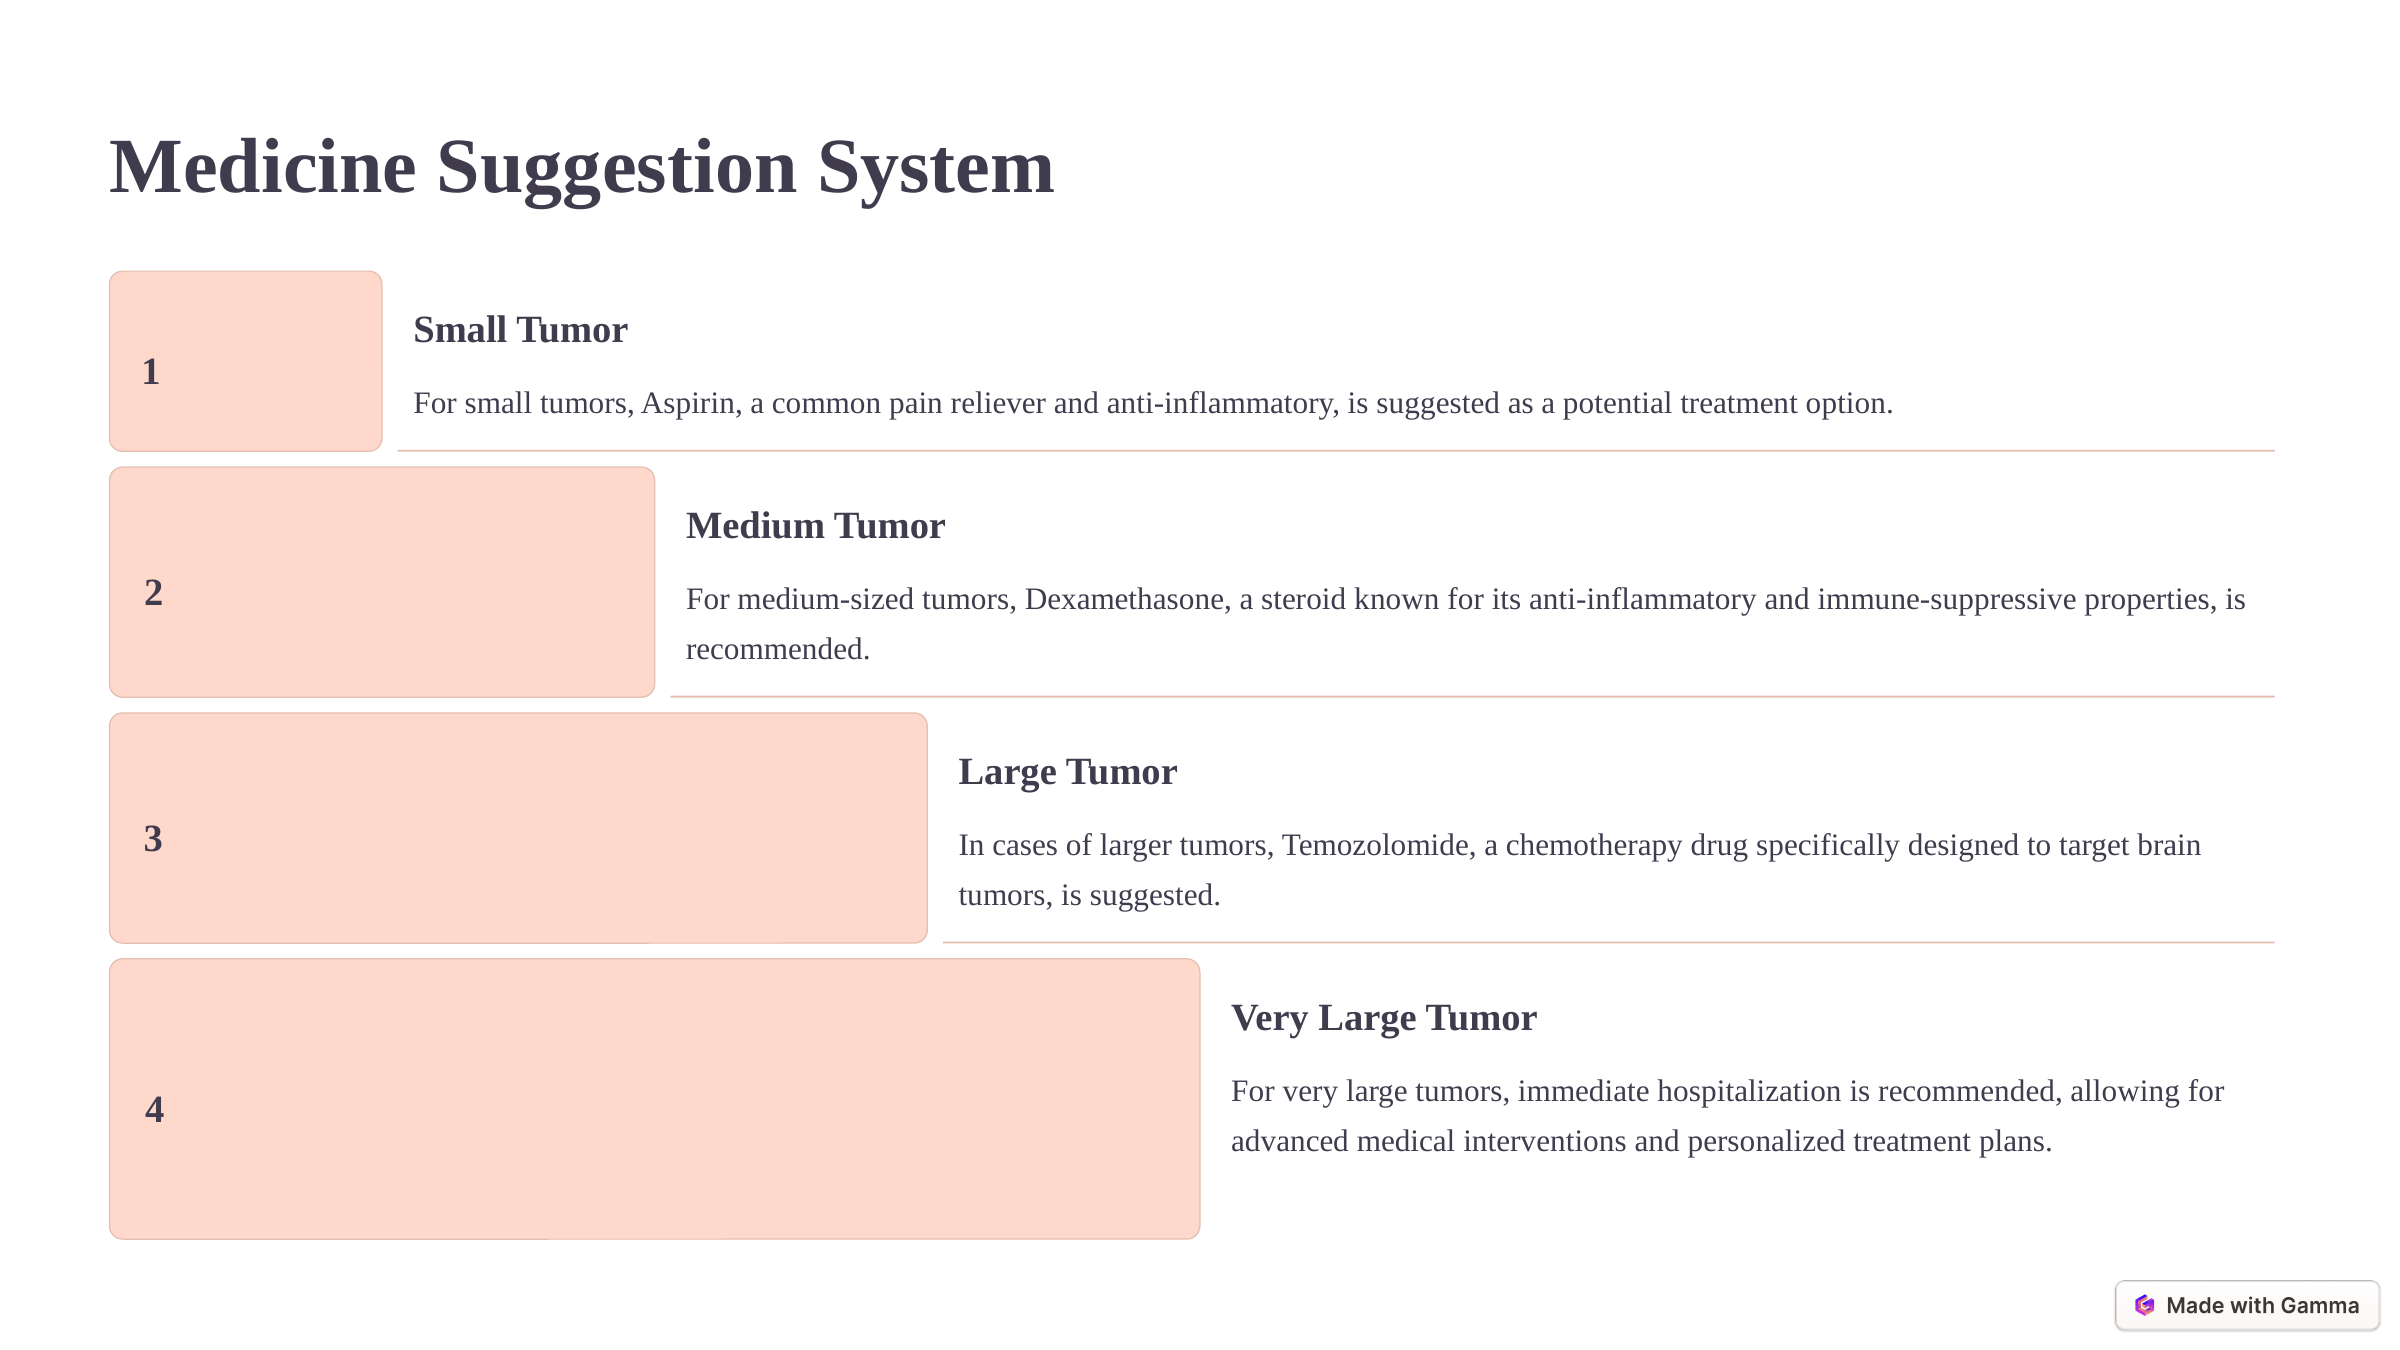

Medicine Suggestion System

Small Tumor
1
For small tumors, Aspirin, a common pain reliever and anti-inflammatory, is suggested as a potential treatment option.

Medium Tumor
2
For medium-sized tumors, Dexamethasone, a steroid known for its anti-inflammatory and immune-suppressive properties, is recommended.

Large Tumor
3
In cases of larger tumors, Temozolomide, a chemotherapy drug specifically designed to target brain tumors, is suggested.

Very Large Tumor
For very large tumors, immediate hospitalization is recommended, allowing for advanced medical interventions and personalized treatment plans.
4